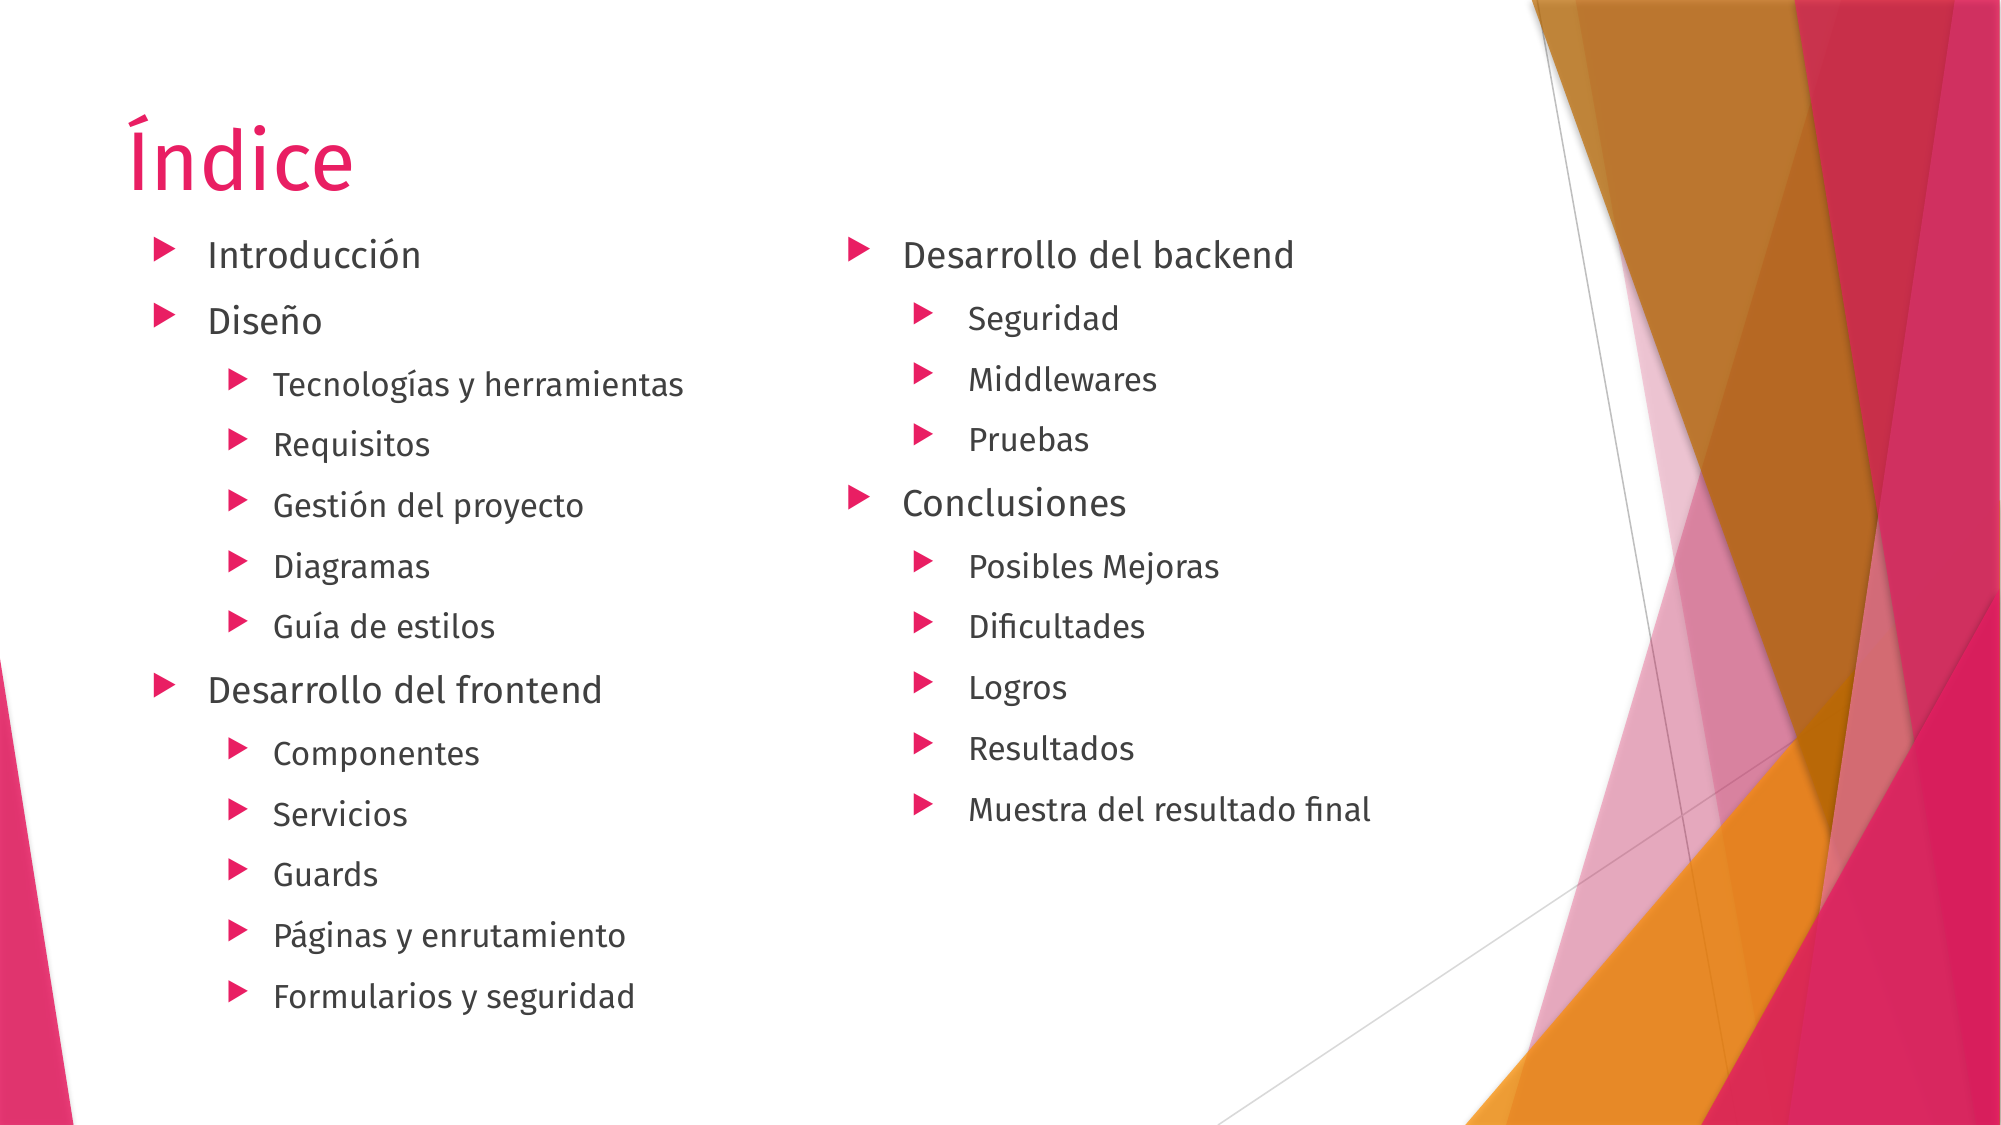

# Índice
Introducción
Diseño
Tecnologías y herramientas
Requisitos
Gestión del proyecto
Diagramas
Guía de estilos
Desarrollo del frontend
Componentes
Servicios
Guards
Páginas y enrutamiento
Formularios y seguridad
Desarrollo del backend
Seguridad
Middlewares
Pruebas
Conclusiones
Posibles Mejoras
Dificultades
Logros
Resultados
Muestra del resultado final